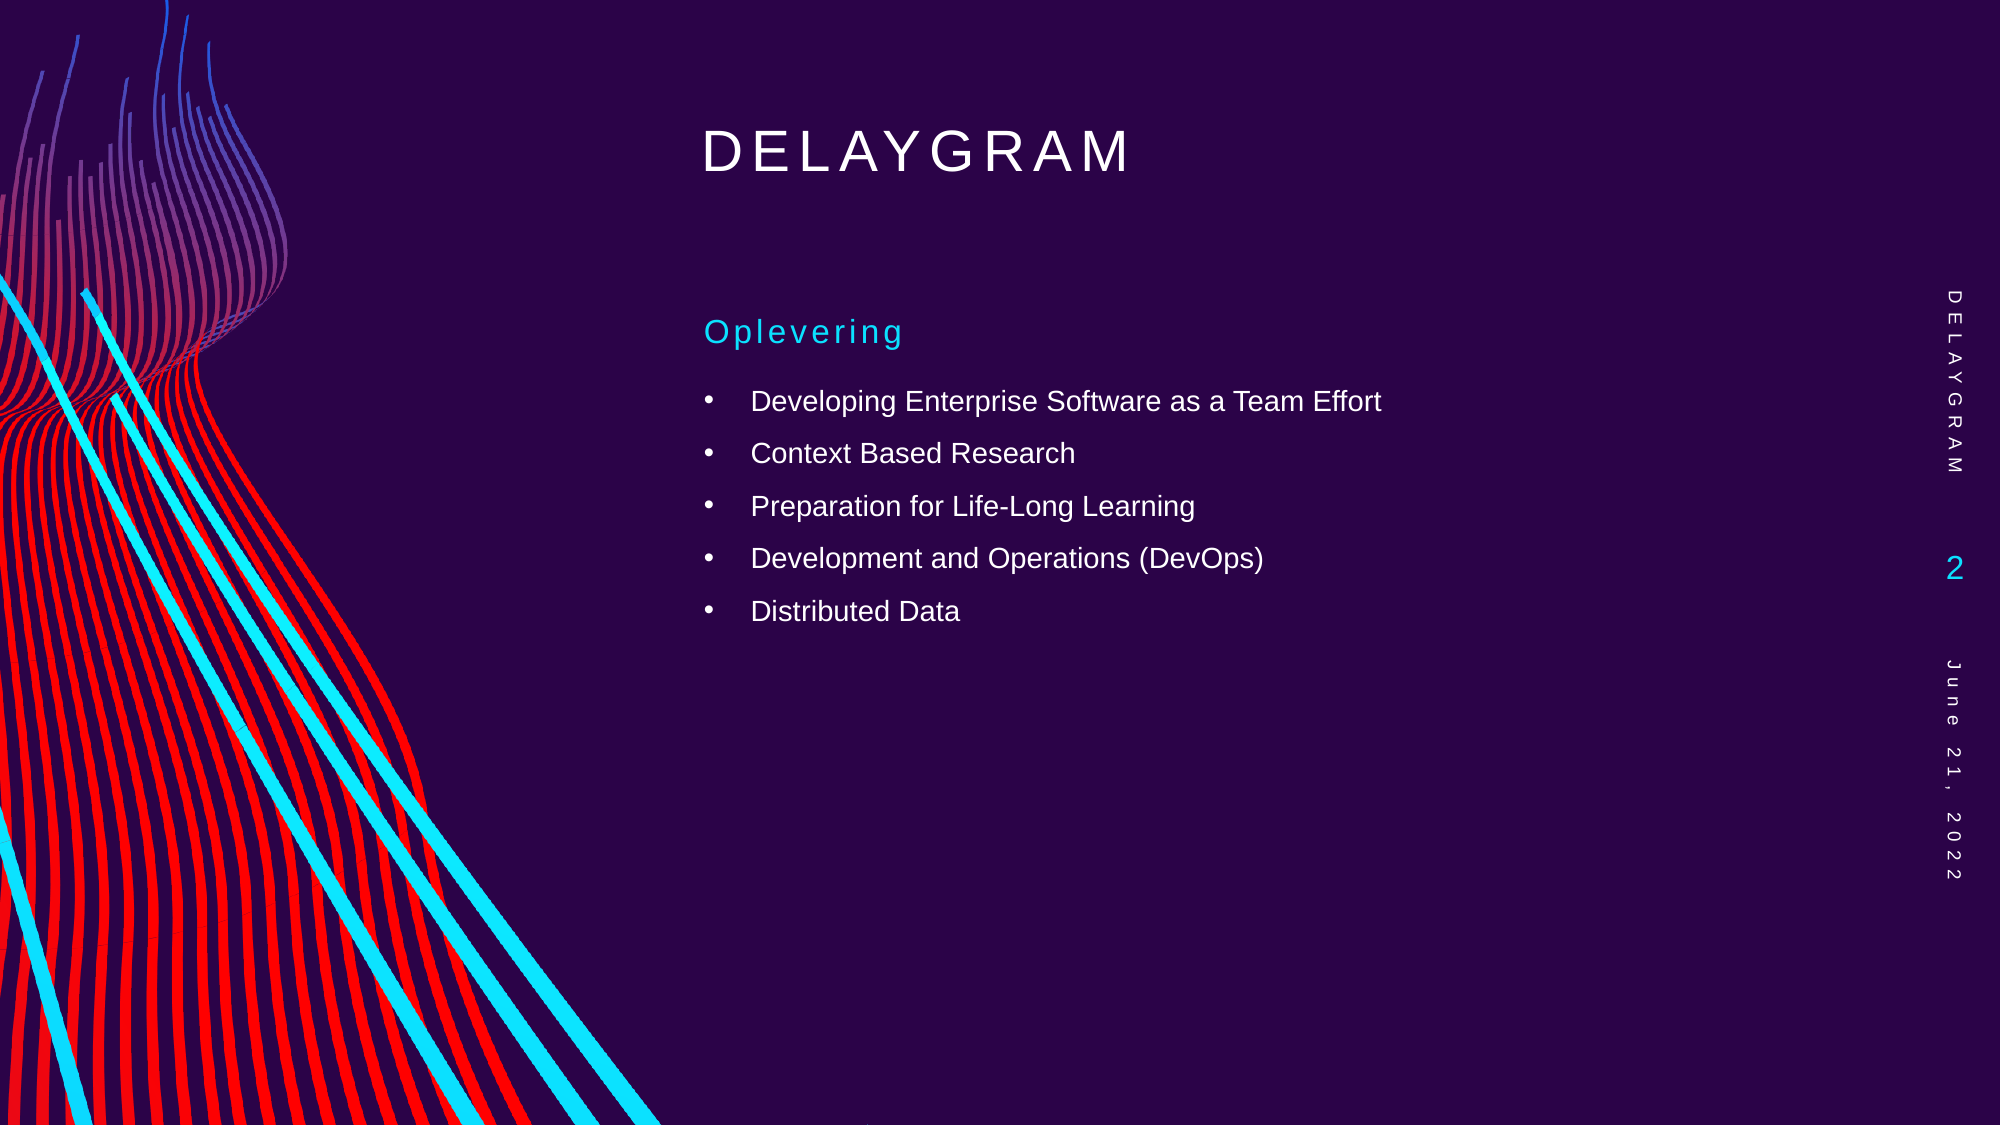

# Delaygram
DELAYGRAM
Oplevering

Developing Enterprise Software as a Team Effort
Context Based Research
Preparation for Life-Long Learning
Development and Operations (DevOps)
Distributed Data

2

June 21, 2022